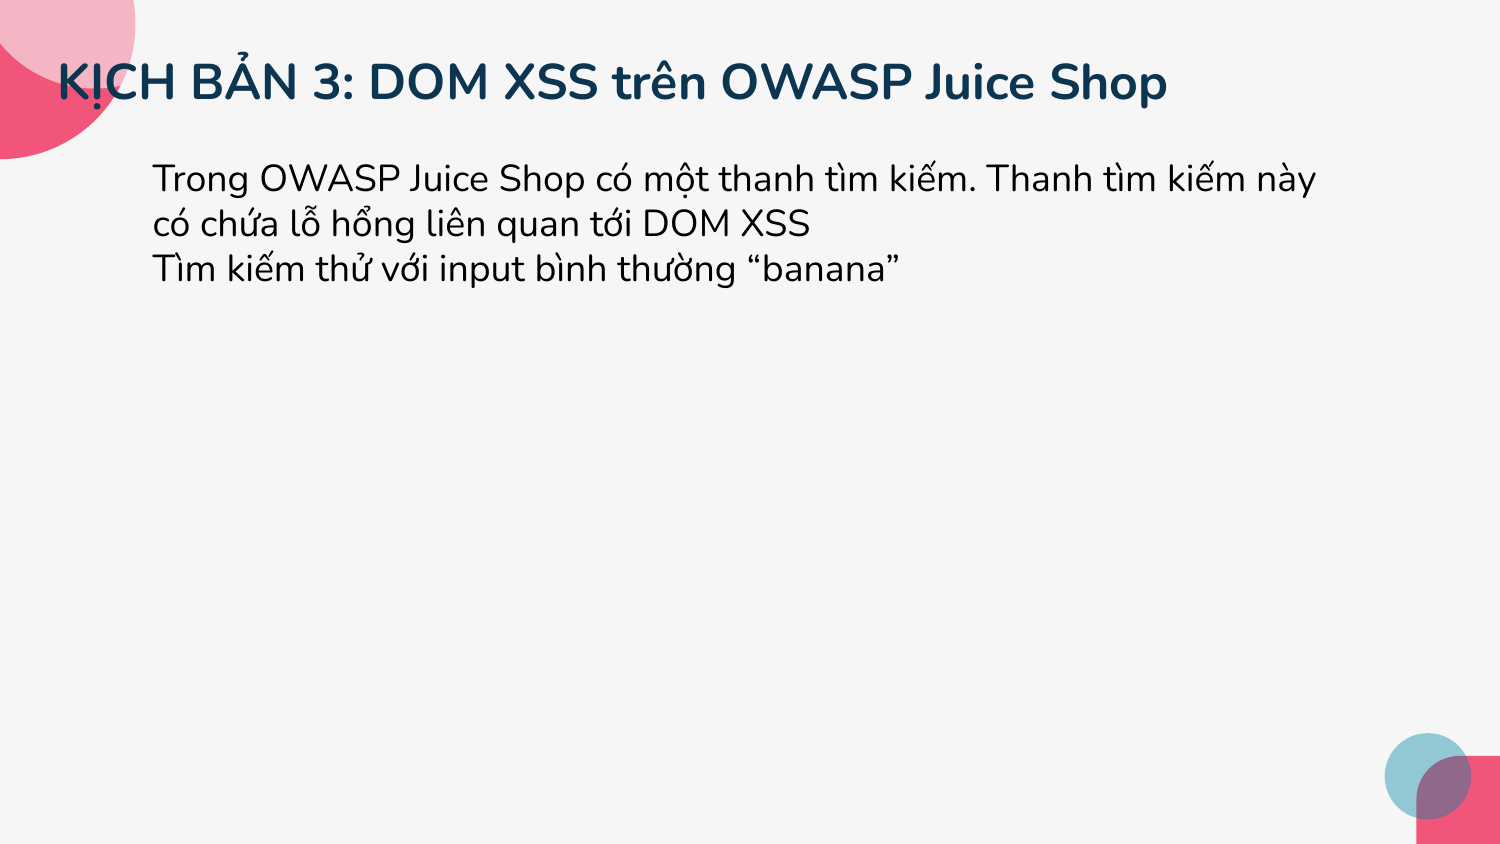

# KỊCH BẢN 3: DOM XSS trên OWASP Juice Shop

Trong OWASP Juice Shop có một thanh tìm kiếm. Thanh tìm kiếm này có chứa lỗ hổng liên quan tới DOM XSS
Tìm kiếm thử với input bình thường “banana”